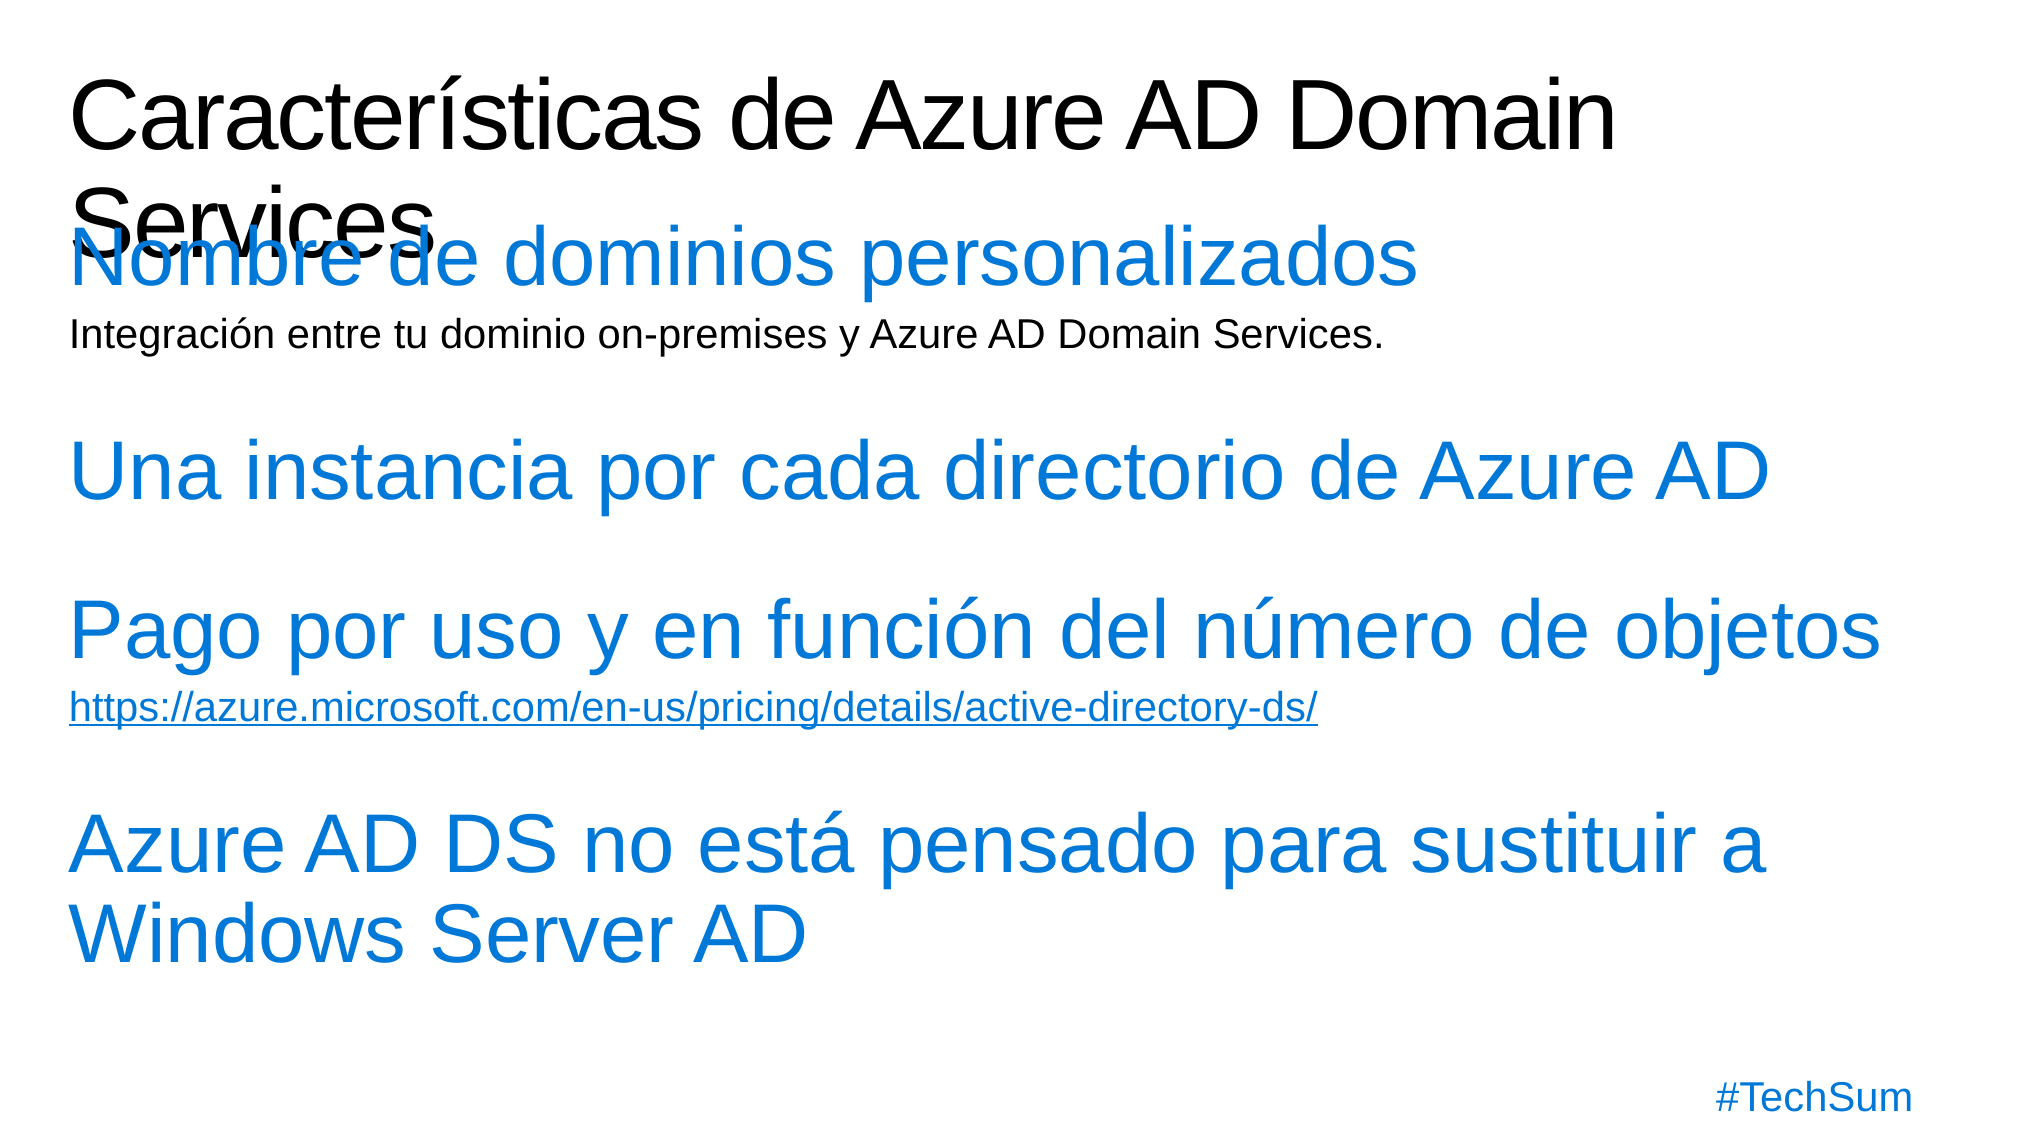

# Características de Azure AD Domain Services
Nombre de dominios personalizados
Integración entre tu dominio on-premises y Azure AD Domain Services.

Una instancia por cada directorio de Azure AD

Pago por uso y en función del número de objetos
https://azure.microsoft.com/en-us/pricing/details/active-directory-ds/

Azure AD DS no está pensado para sustituir a Windows Server AD